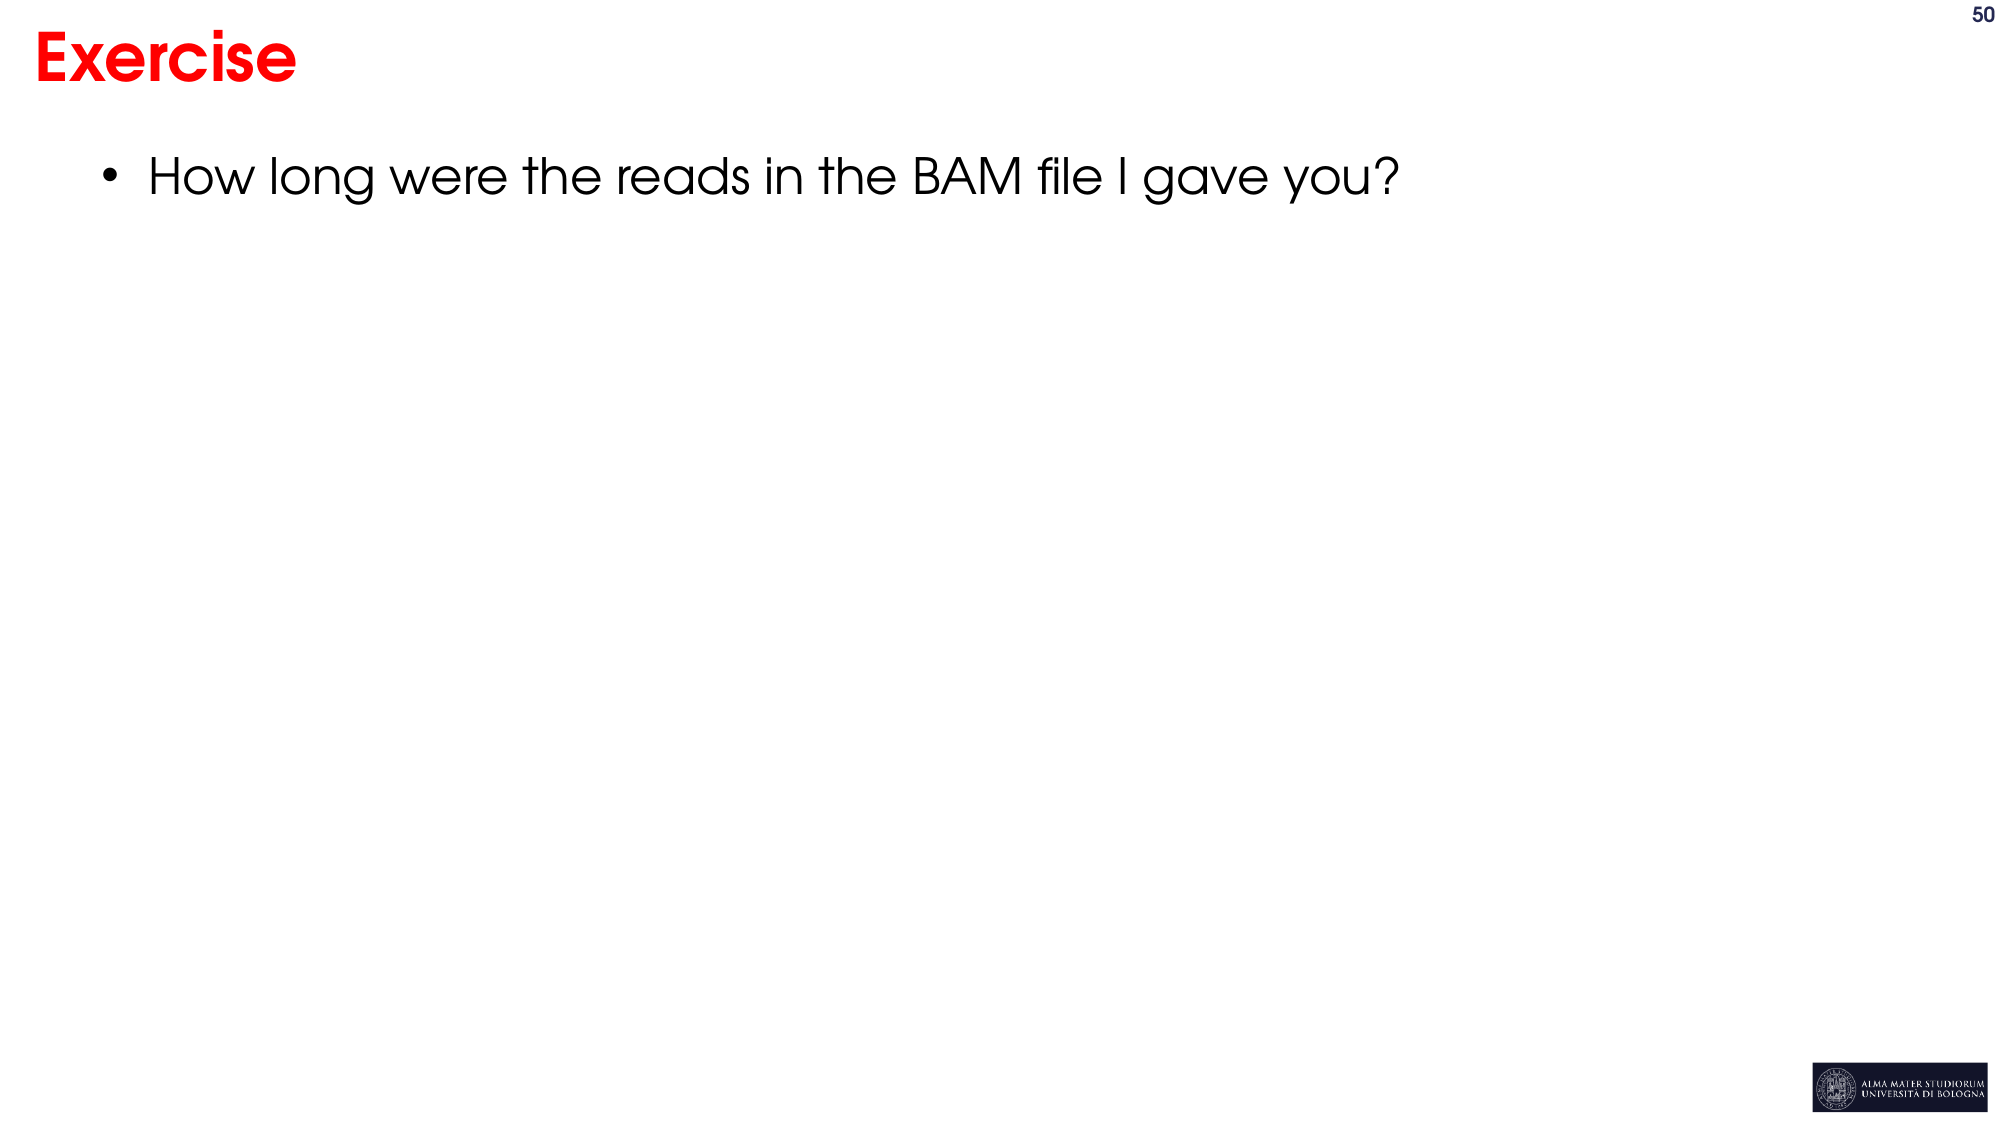

Exercise
How long were the reads in the BAM file I gave you?